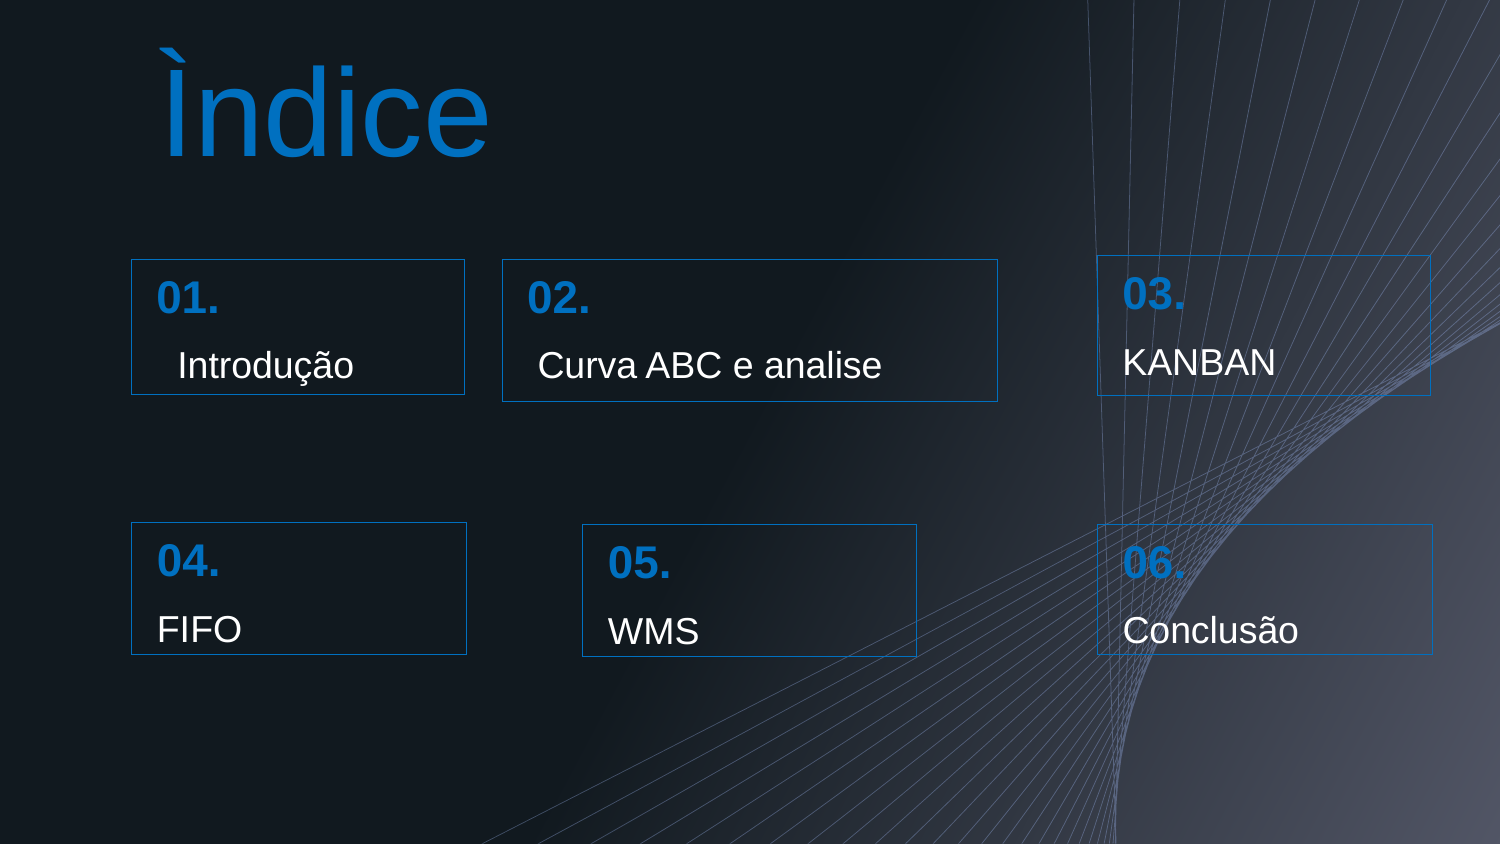

# Ìndice
03.
KANBAN
01.
  Introdução
02.
 Curva ABC e analise
04.
FIFO
06.
Conclusão
05.
WMS